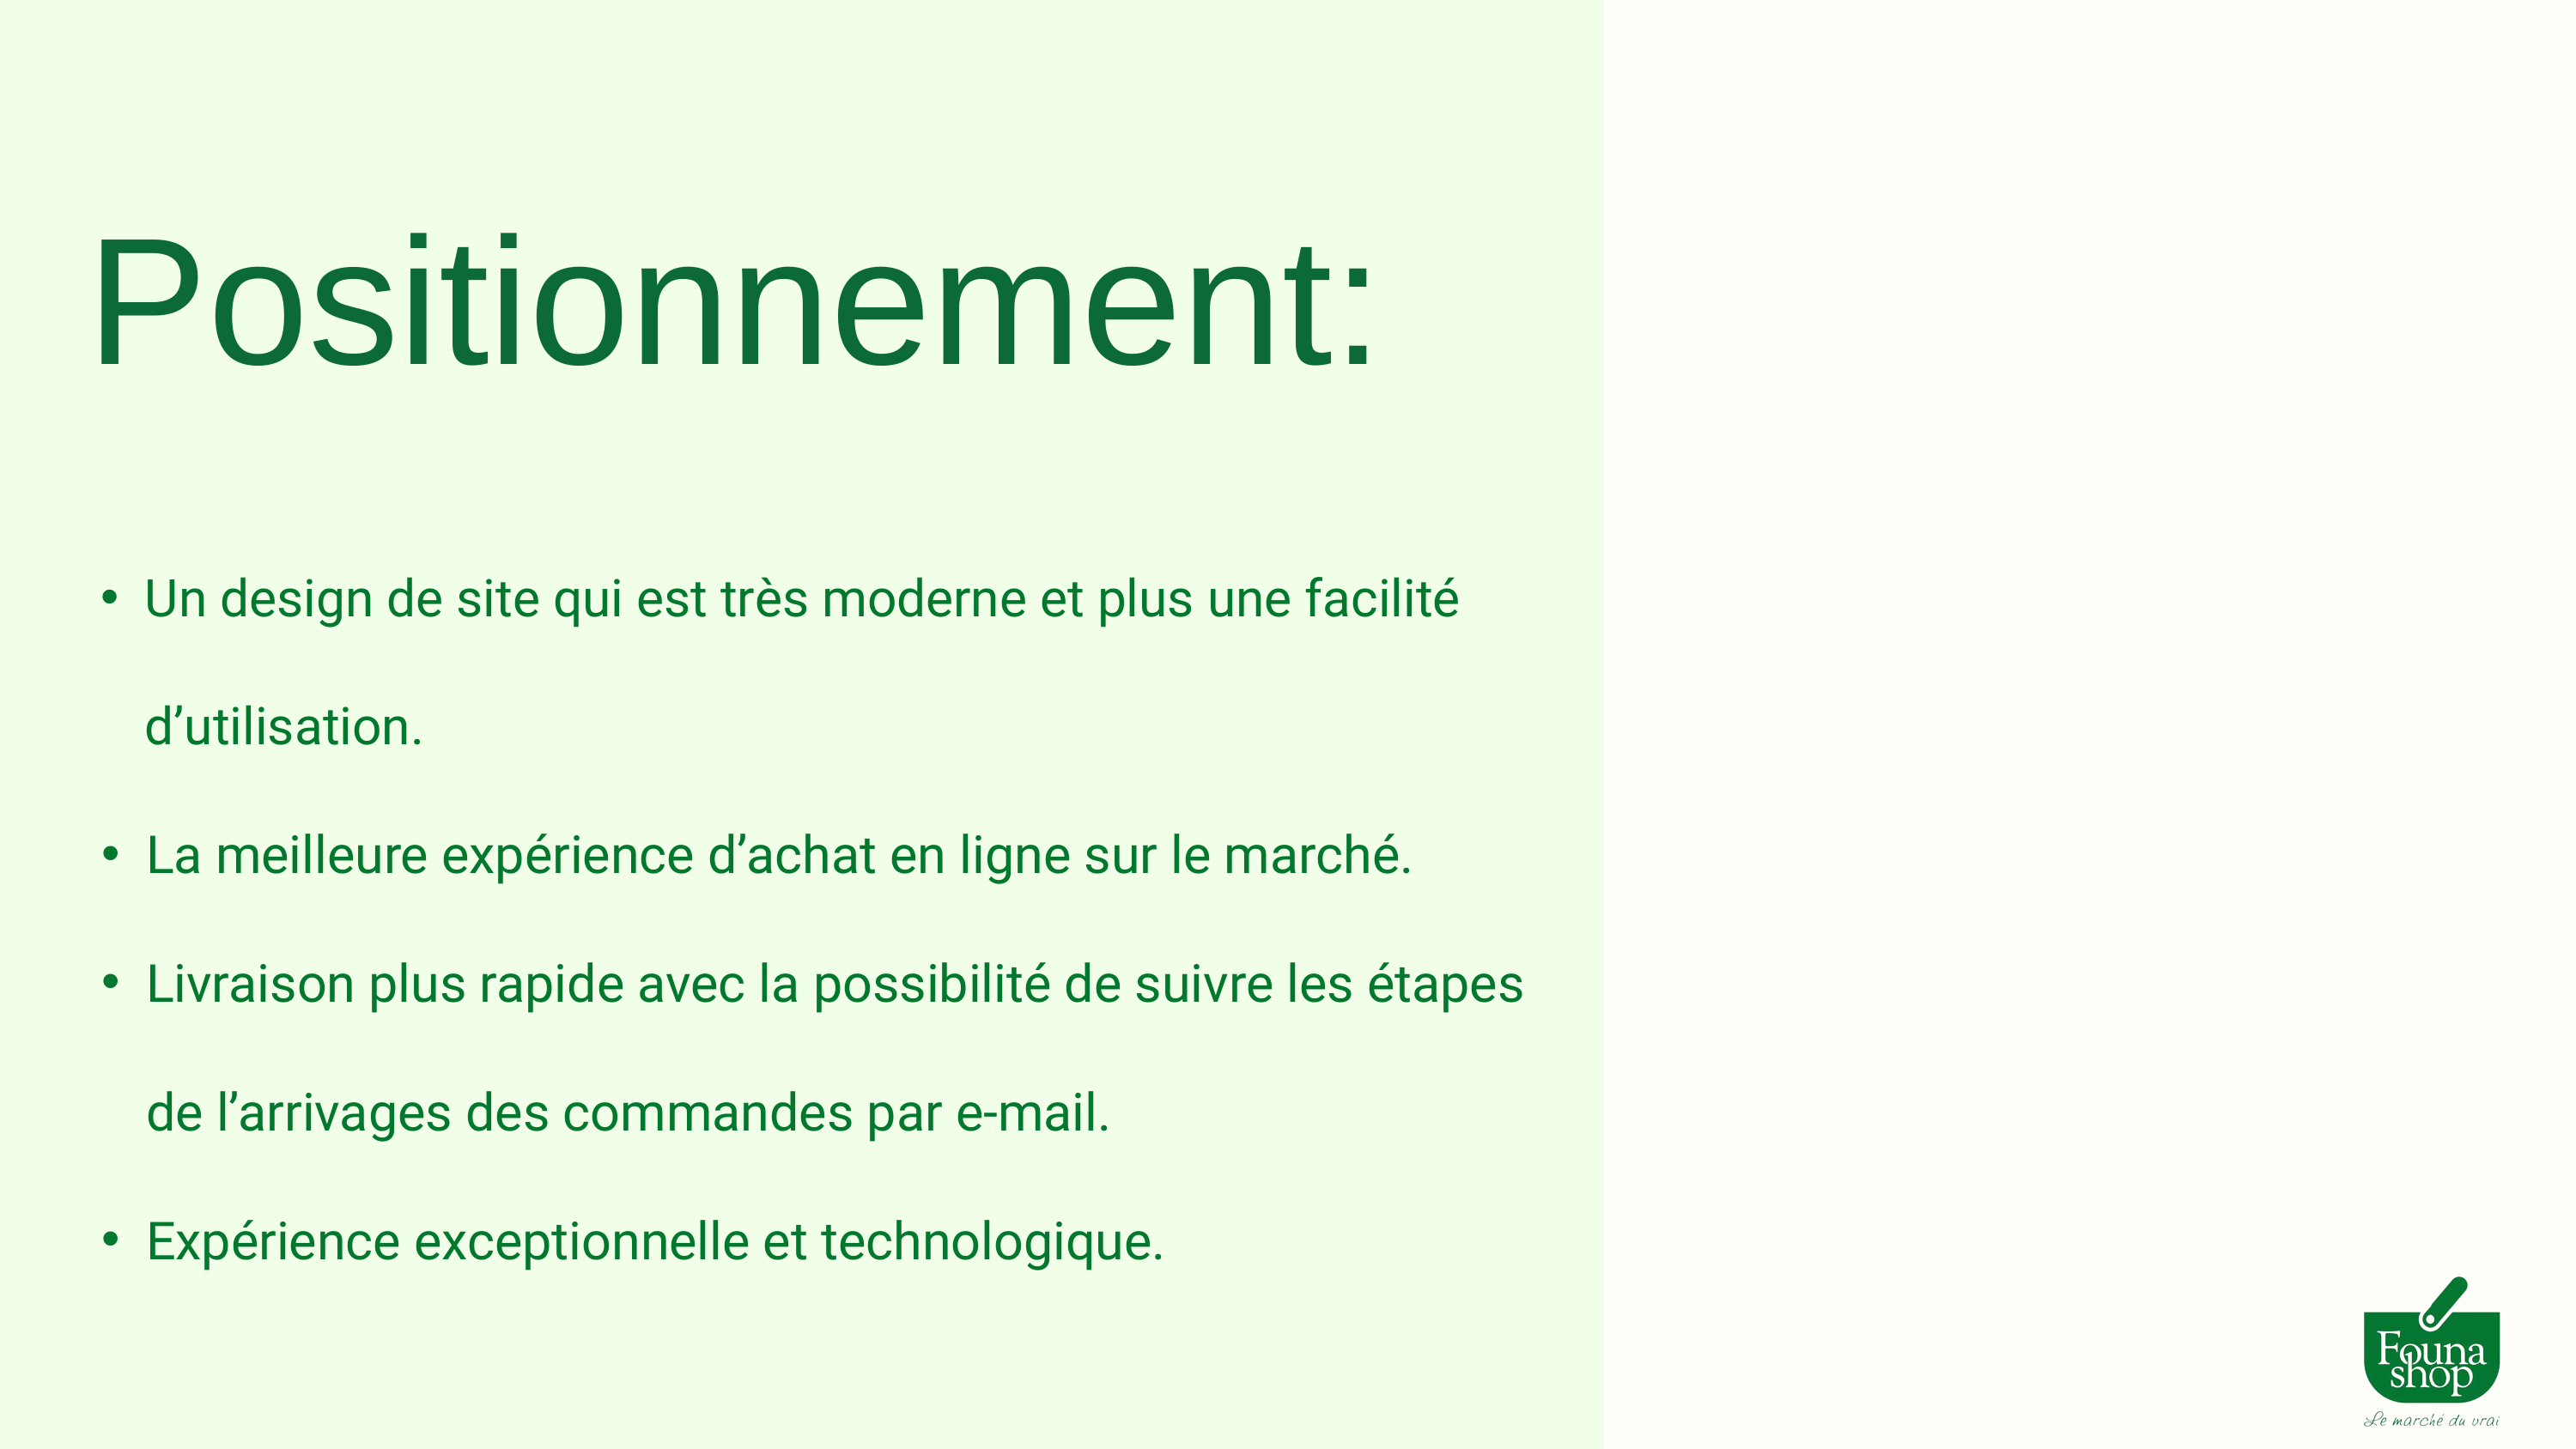

Positionnement:
Un design de site qui est très moderne et plus une facilité d’utilisation.
La meilleure expérience d’achat en ligne sur le marché.
Livraison plus rapide avec la possibilité de suivre les étapes de l’arrivages des commandes par e-mail.
Expérience exceptionnelle et technologique.